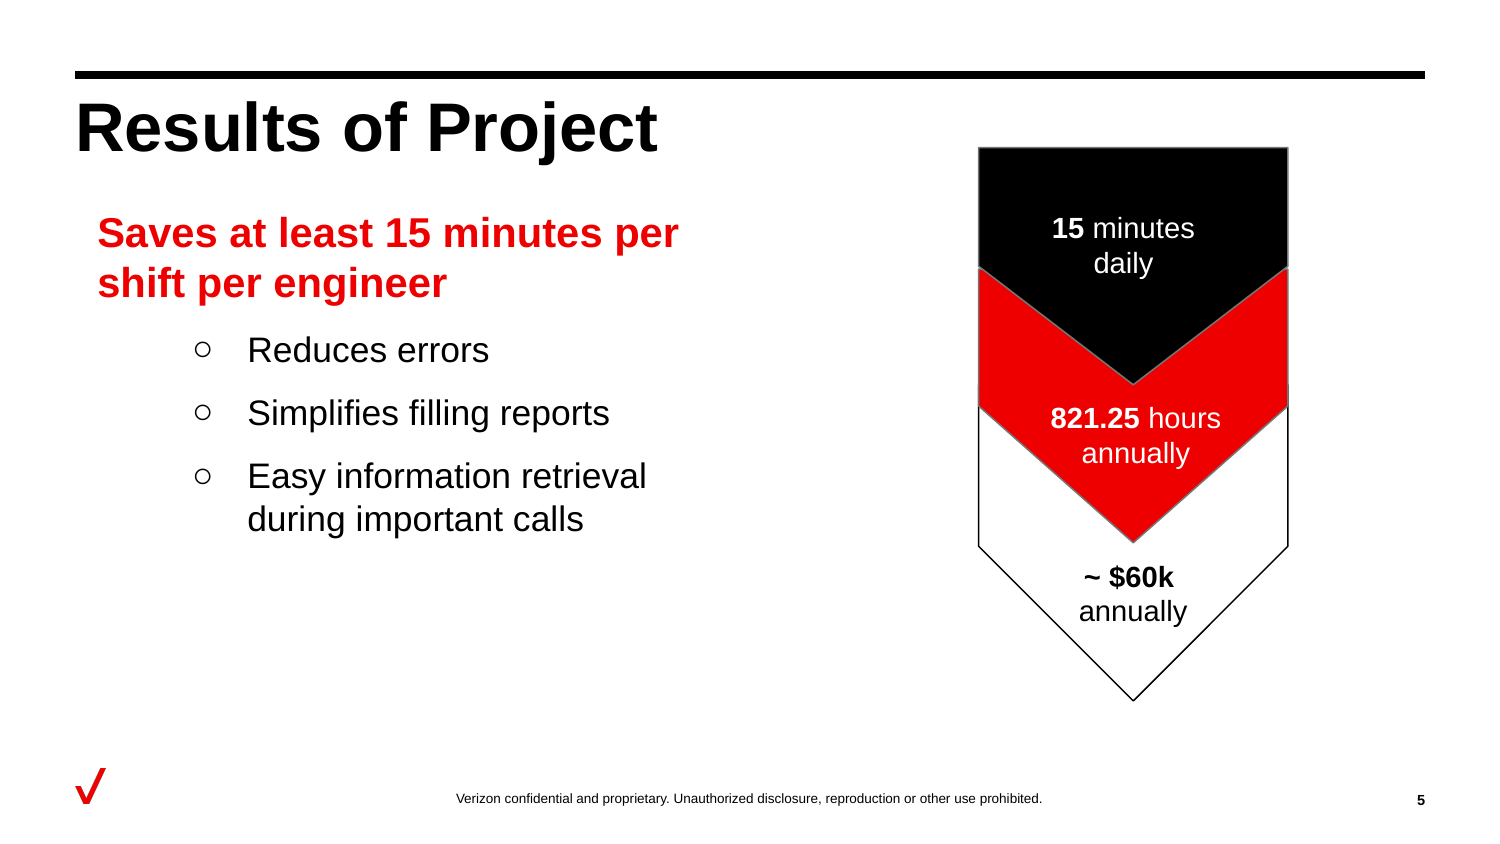

# Results of Project

Saves at least 15 minutes per shift per engineer
Reduces errors
Simplifies filling reports
Easy information retrieval during important calls
15 minutes daily

821.25 hours
annually

~ $60k
annually
5